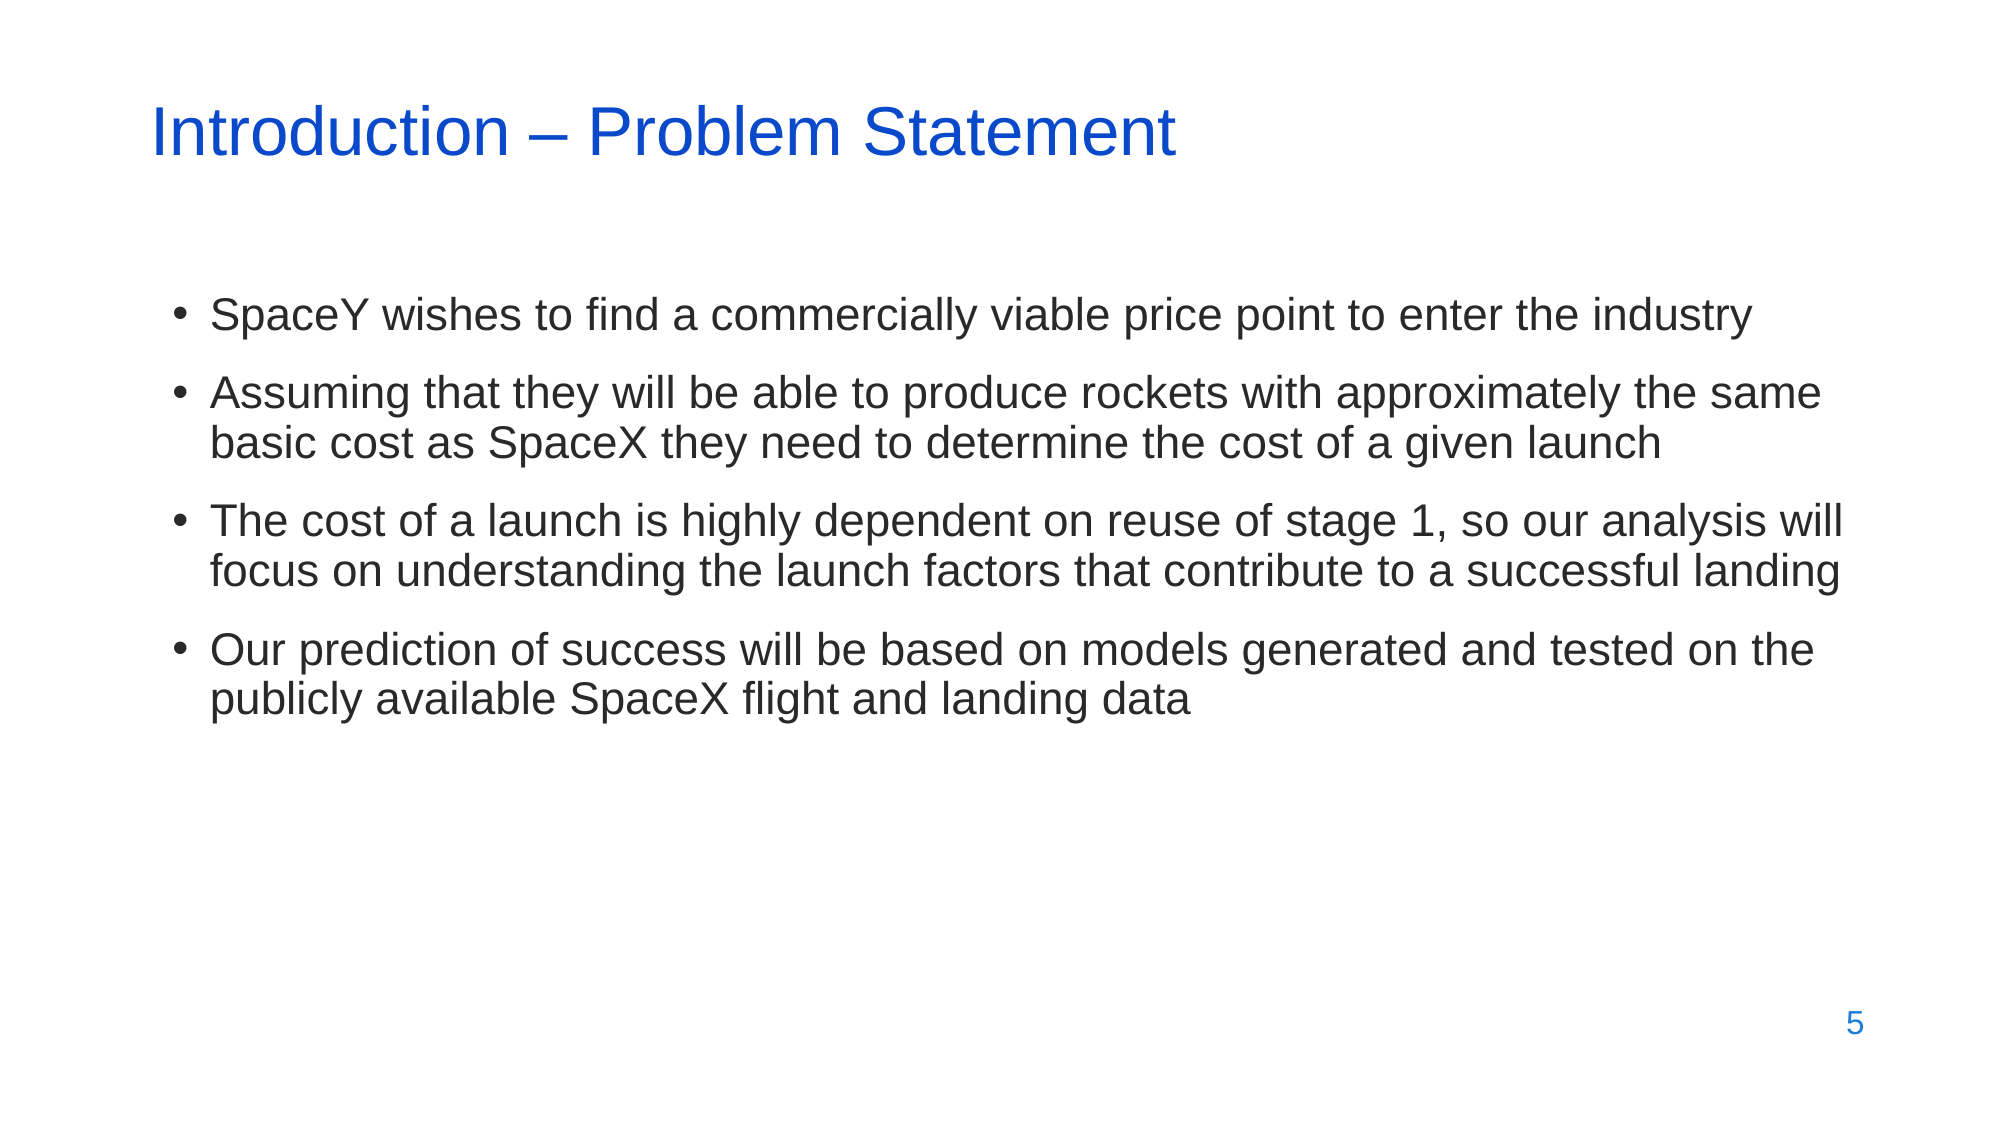

Introduction – Problem Statement
SpaceY wishes to find a commercially viable price point to enter the industry
Assuming that they will be able to produce rockets with approximately the same basic cost as SpaceX they need to determine the cost of a given launch
The cost of a launch is highly dependent on reuse of stage 1, so our analysis will focus on understanding the launch factors that contribute to a successful landing
Our prediction of success will be based on models generated and tested on the publicly available SpaceX flight and landing data
5